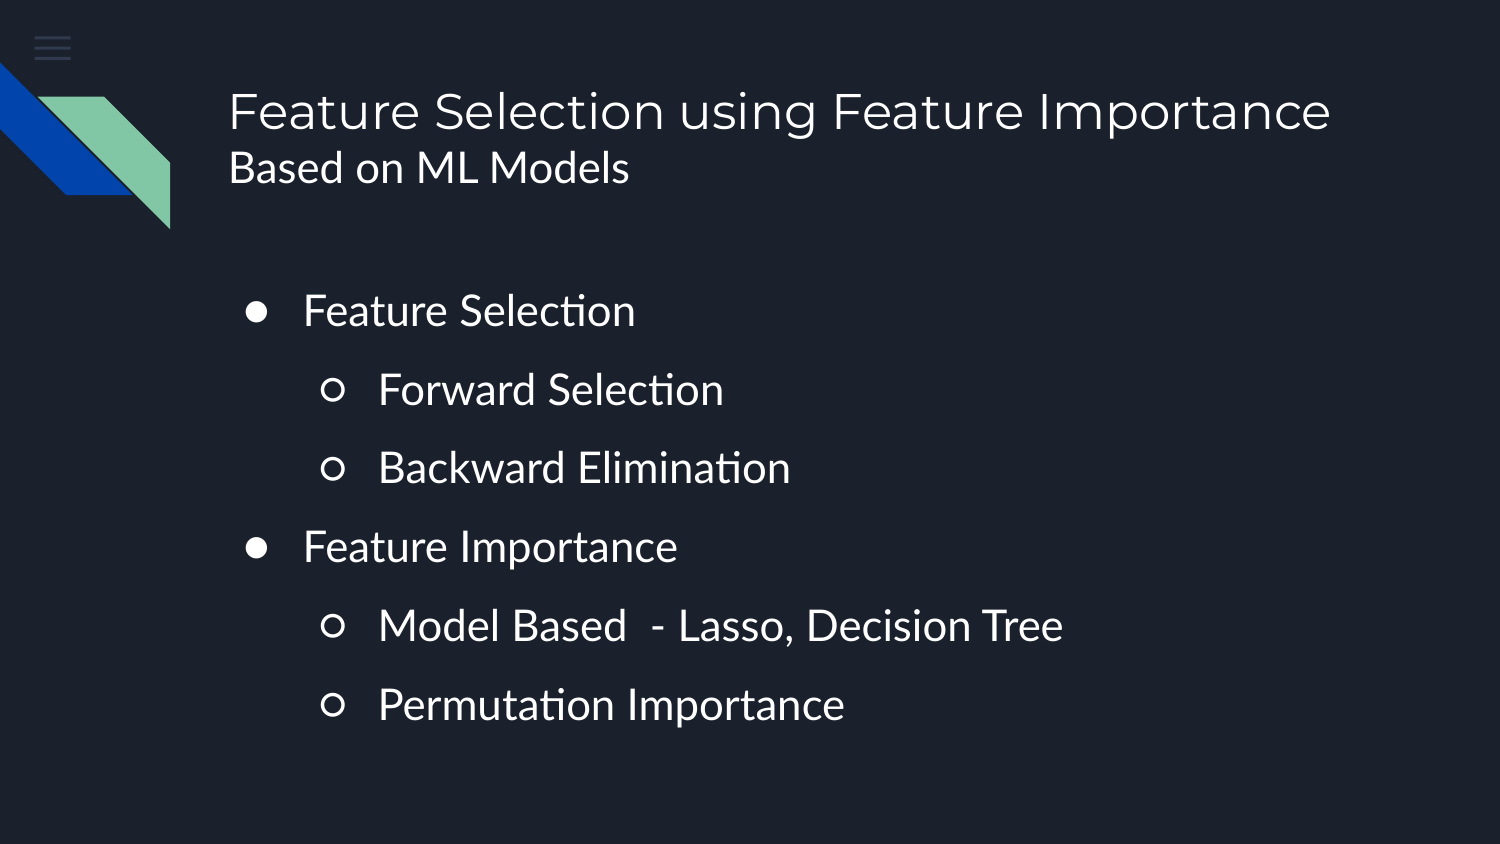

# Feature Selection using Feature Importance
Based on ML Models
Feature Selection
Forward Selection
Backward Elimination
Feature Importance
Model Based  - Lasso, Decision Tree
Permutation Importance